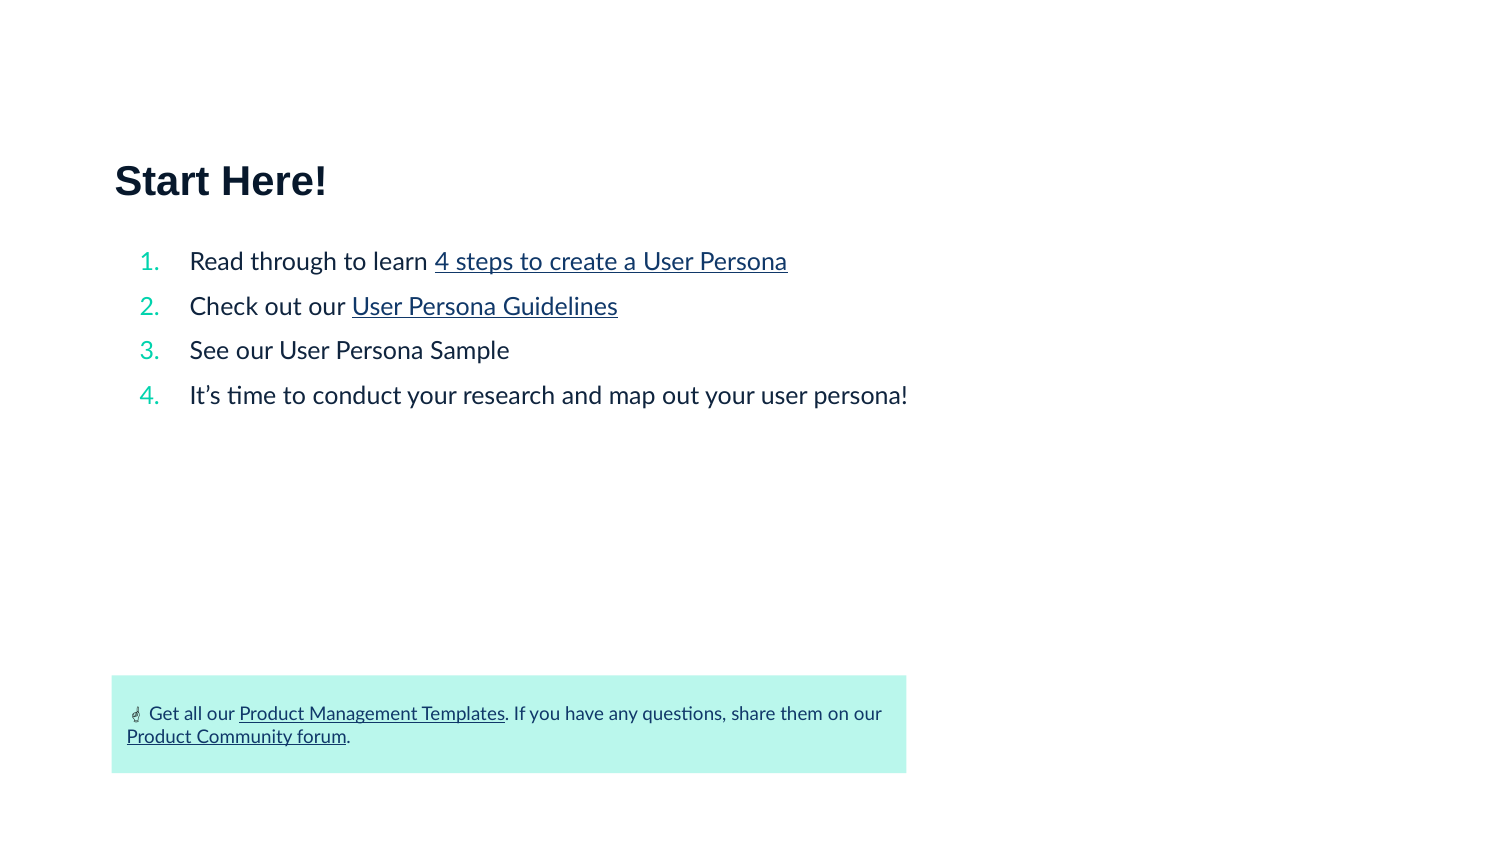

Start Here!
Read through to learn 4 steps to create a User Persona
Check out our User Persona Guidelines
See our User Persona Sample
It’s time to conduct your research and map out your user persona!
☝️ Get all our Product Management Templates. If you have any questions, share them on our Product Community forum.